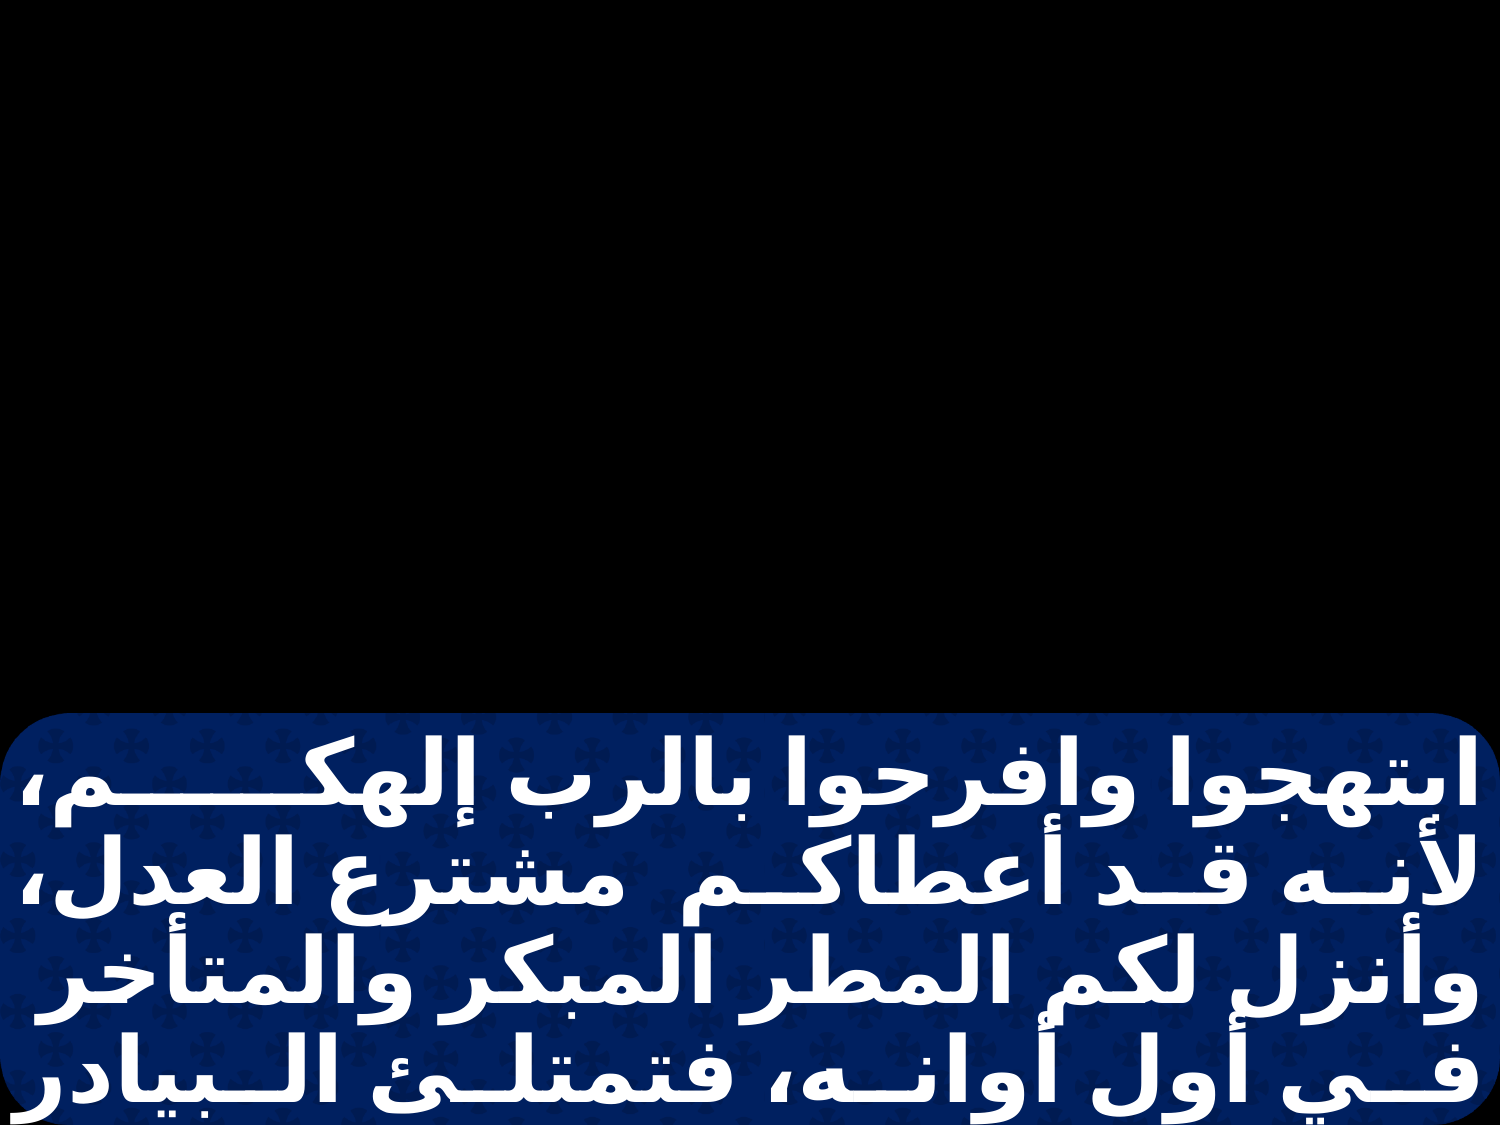

ابتهجوا وافرحوا بالرب إلهكم، لأنه قد أعطاكم  مشترع العدل، وأنزل لكم المطر المبكر والمتأخر  في أول أوانه، فتمتلئ البيادر حنطة، وتفيض  المعاصر نبيذا وزيتا. وأعوض لكم عن السنين التي